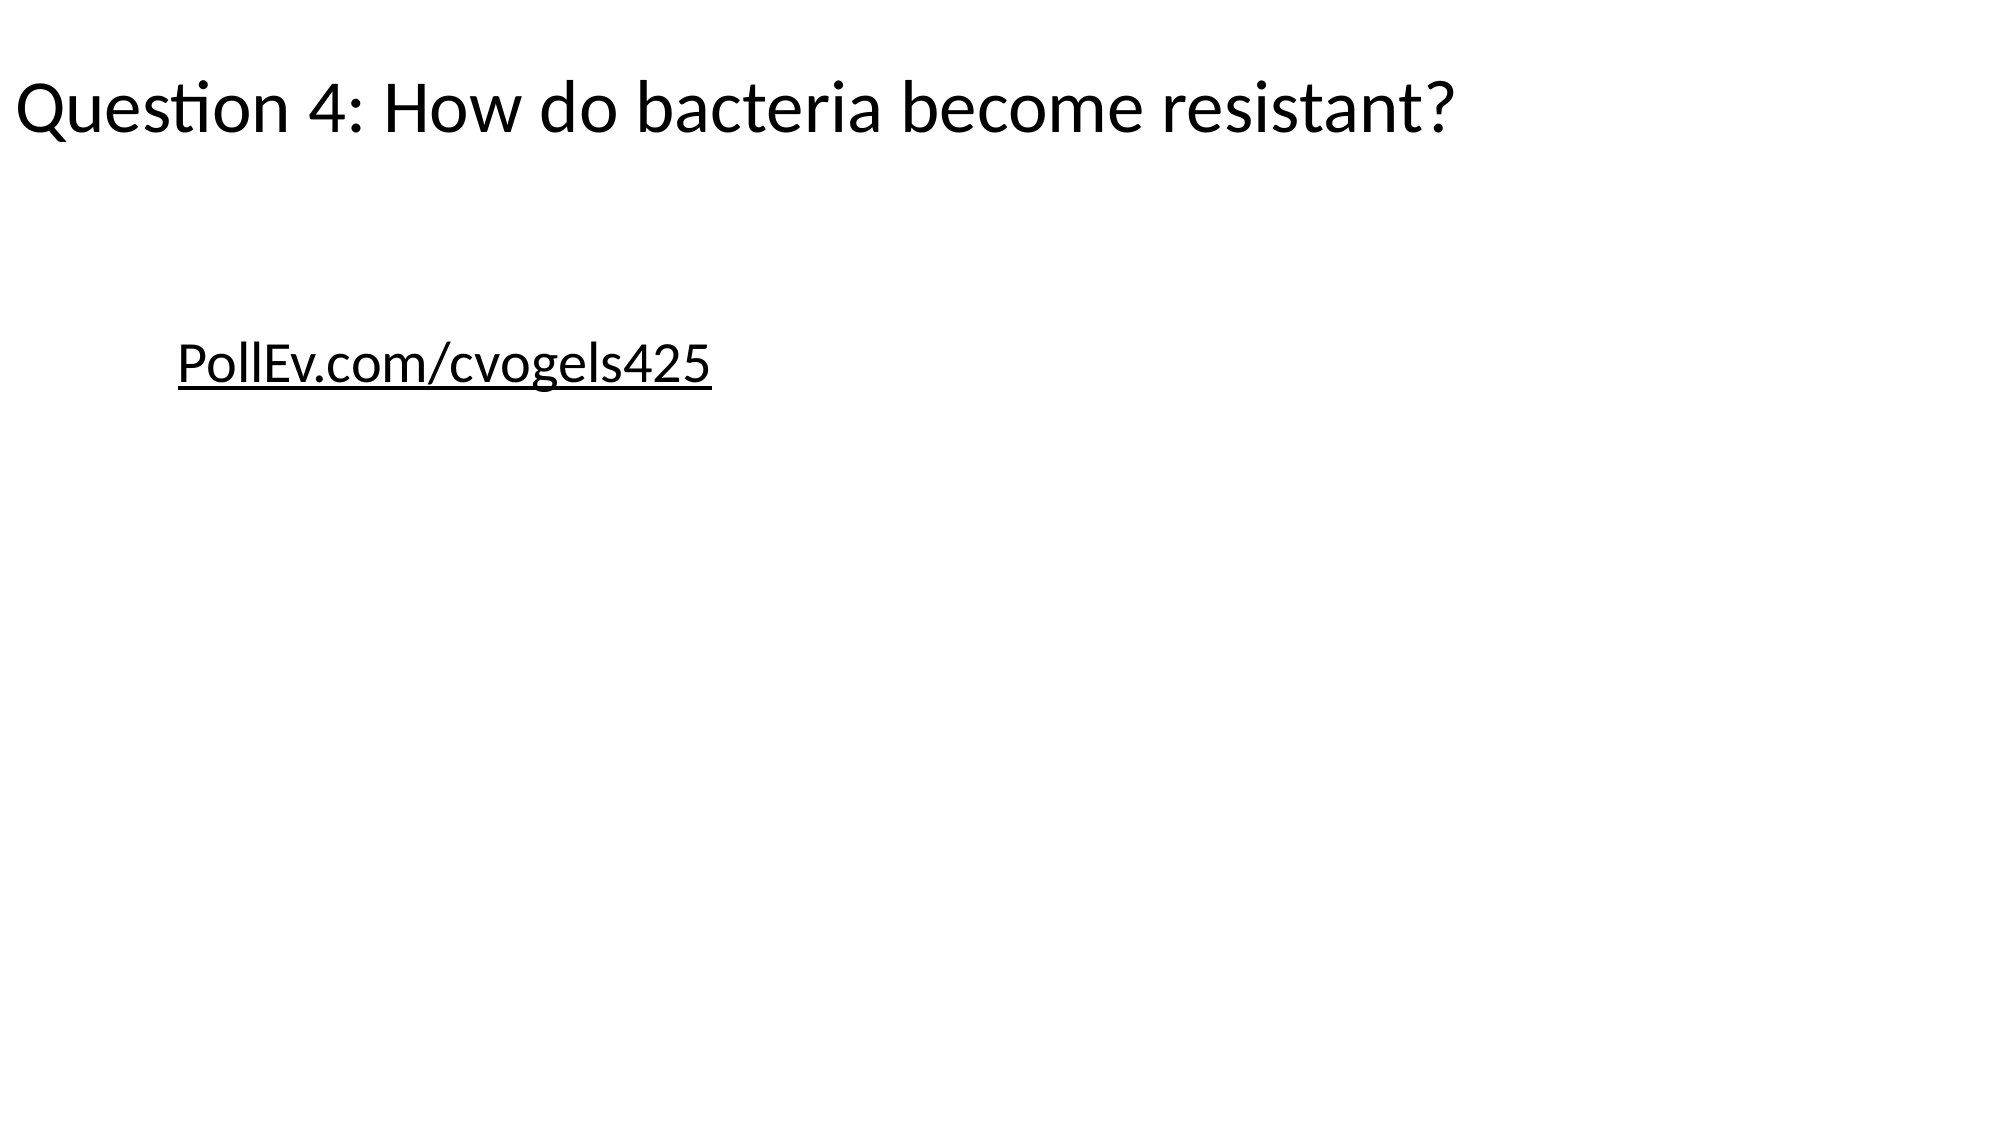

# Question 4: How do bacteria become resistant?
PollEv.com/cvogels425